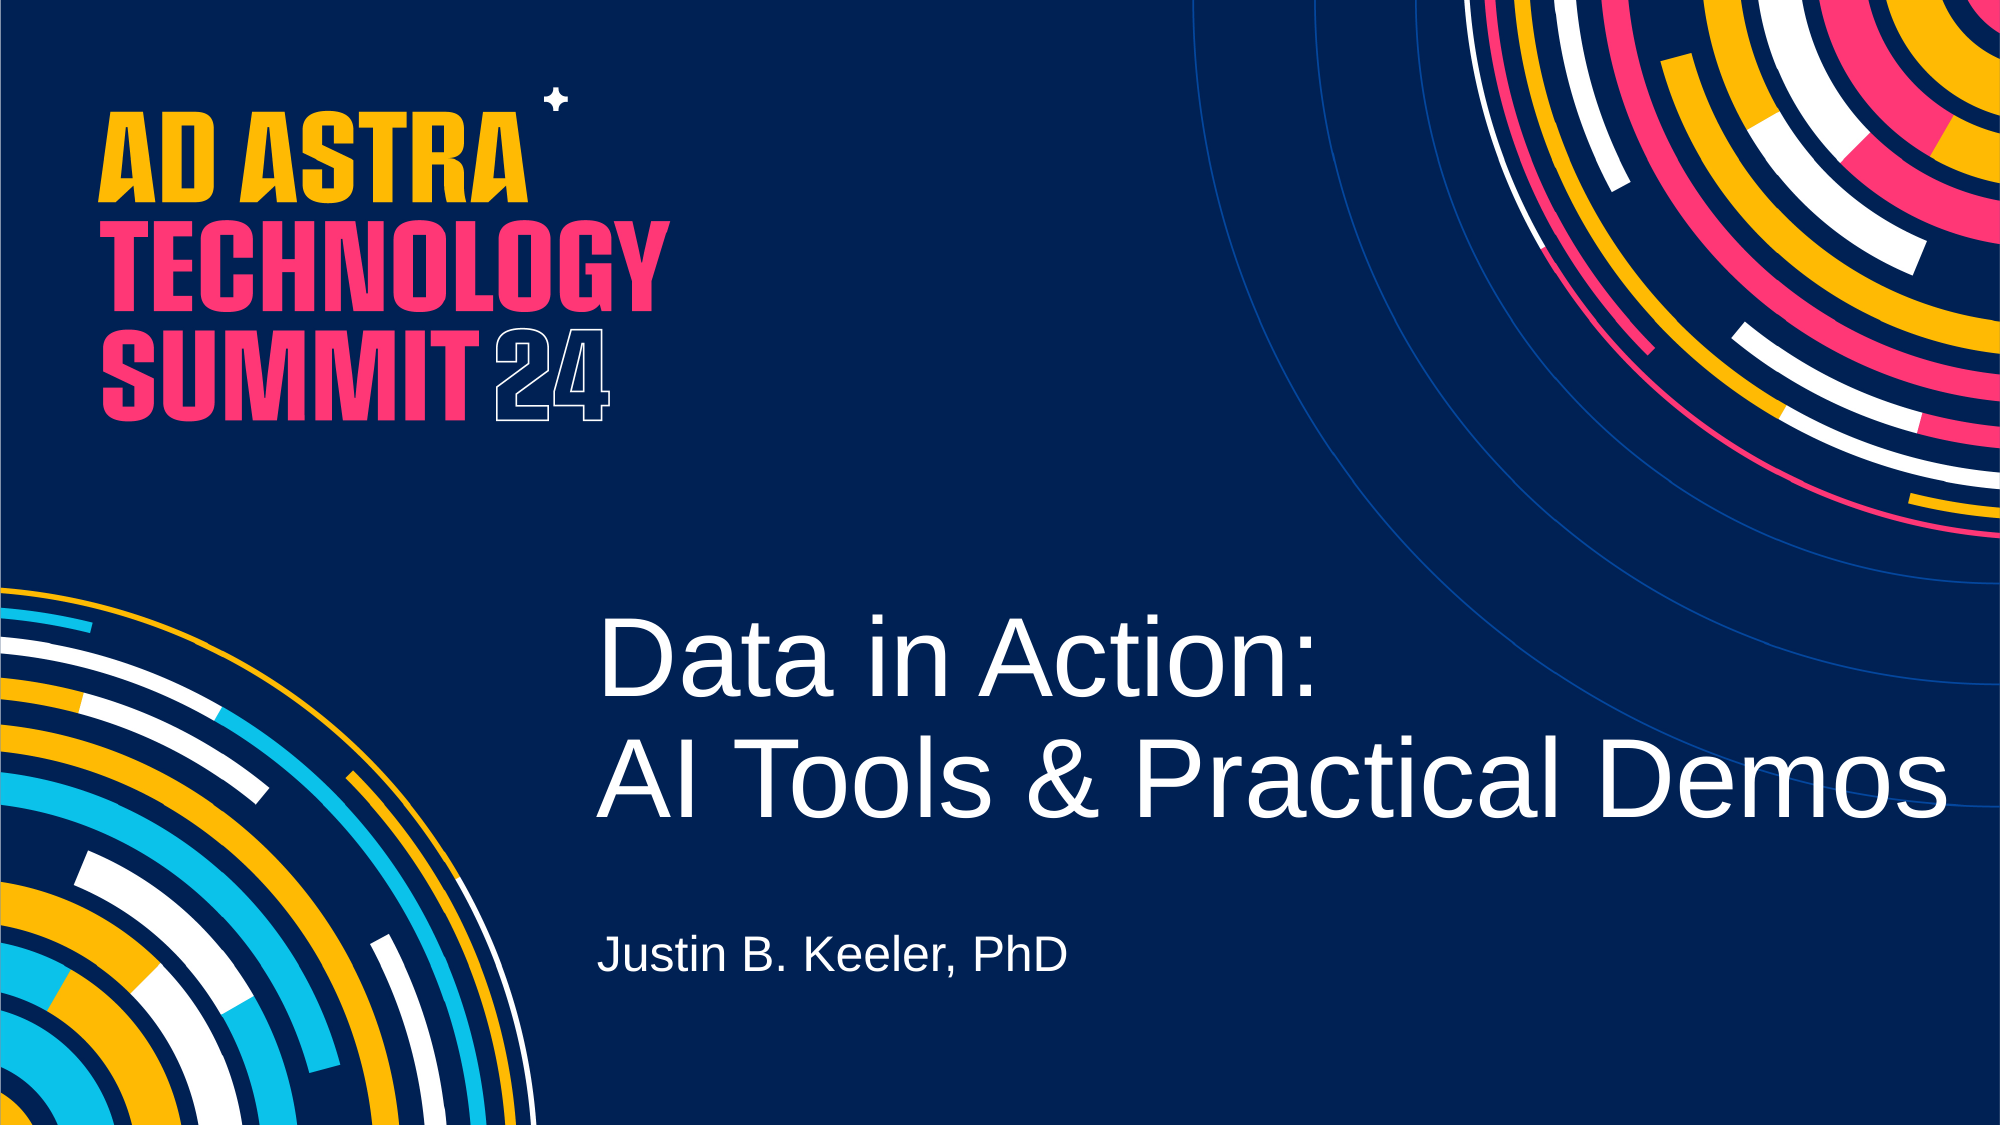

# Data in Action: AI Tools & Practical Demos
Justin B. Keeler, PhD